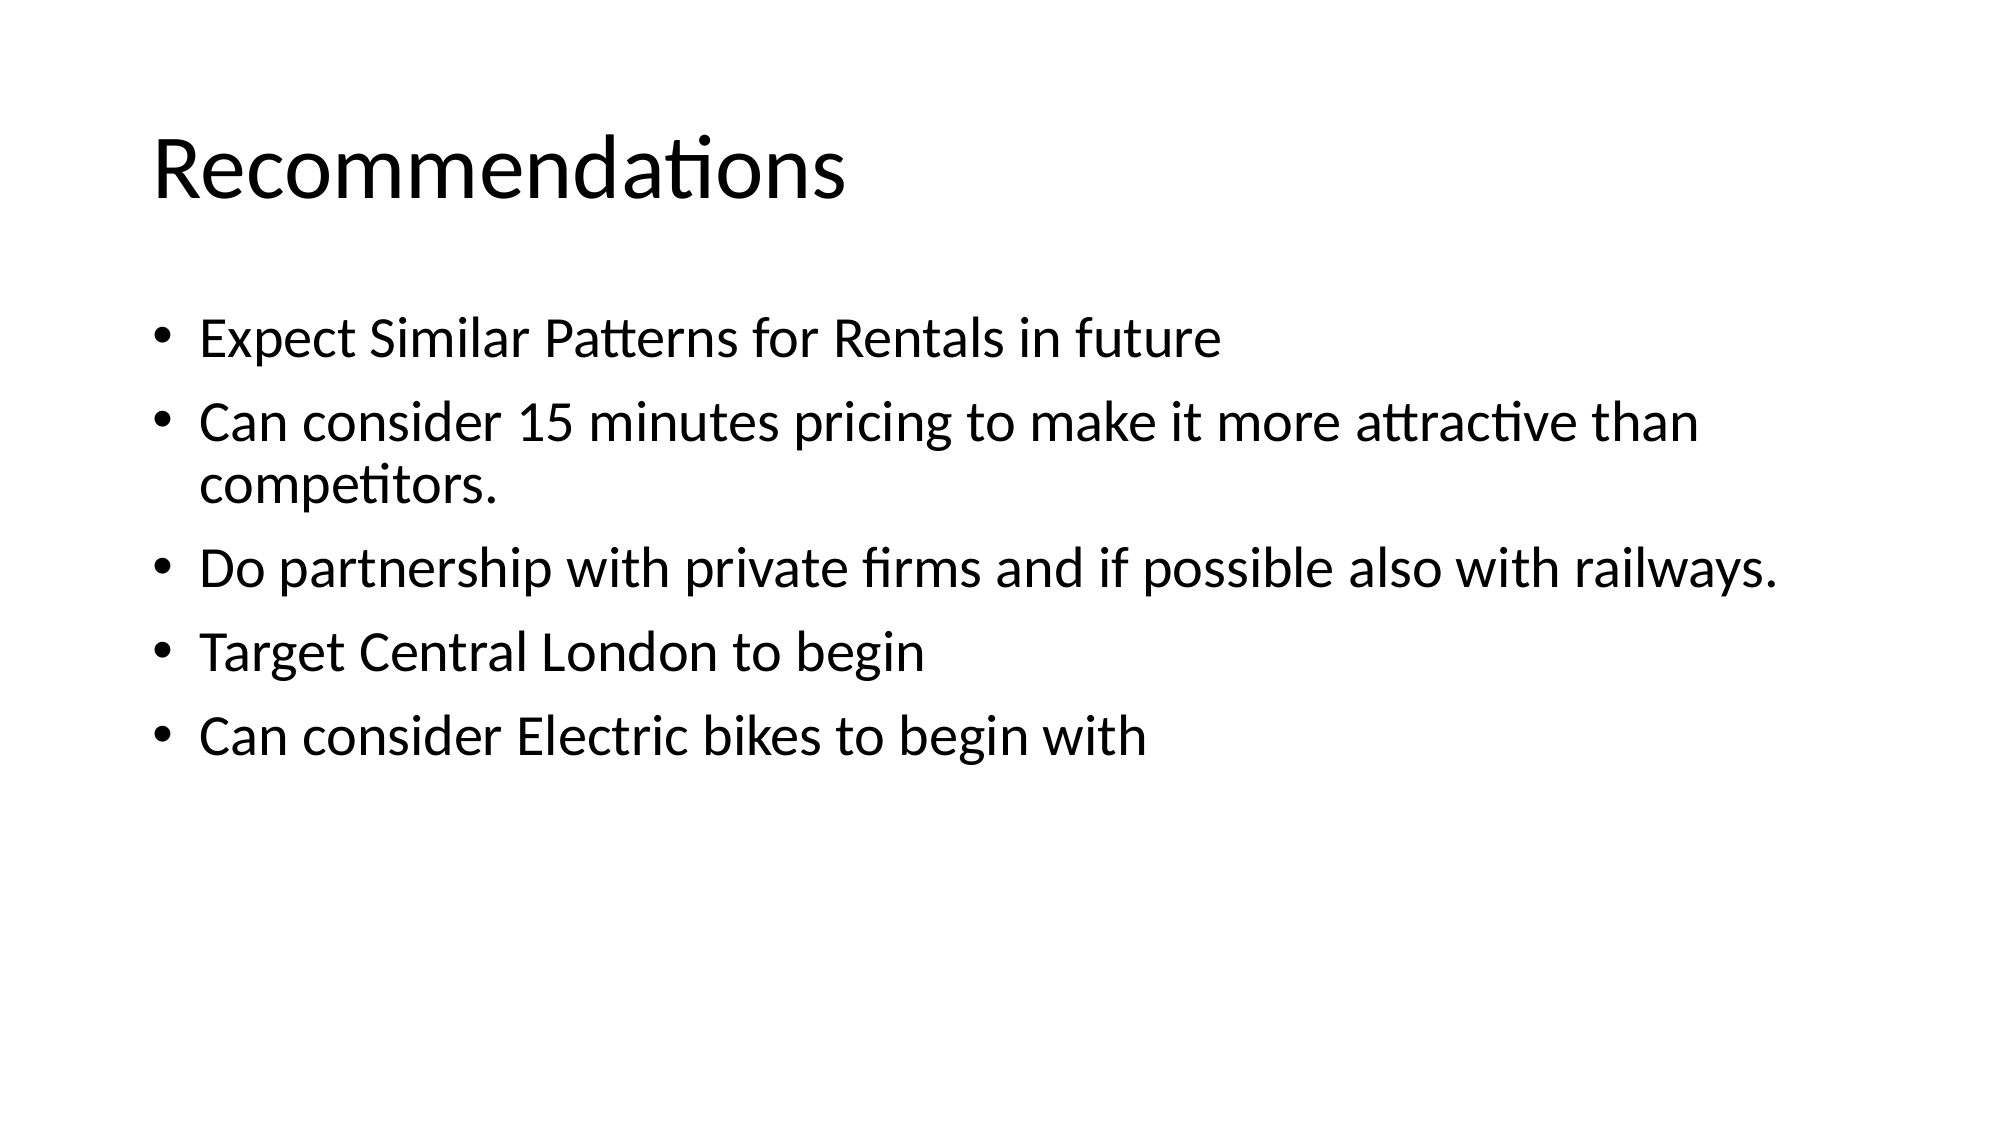

# Recommendations
Expect Similar Patterns for Rentals in future
Can consider 15 minutes pricing to make it more attractive than competitors.
Do partnership with private firms and if possible also with railways.
Target Central London to begin
Can consider Electric bikes to begin with